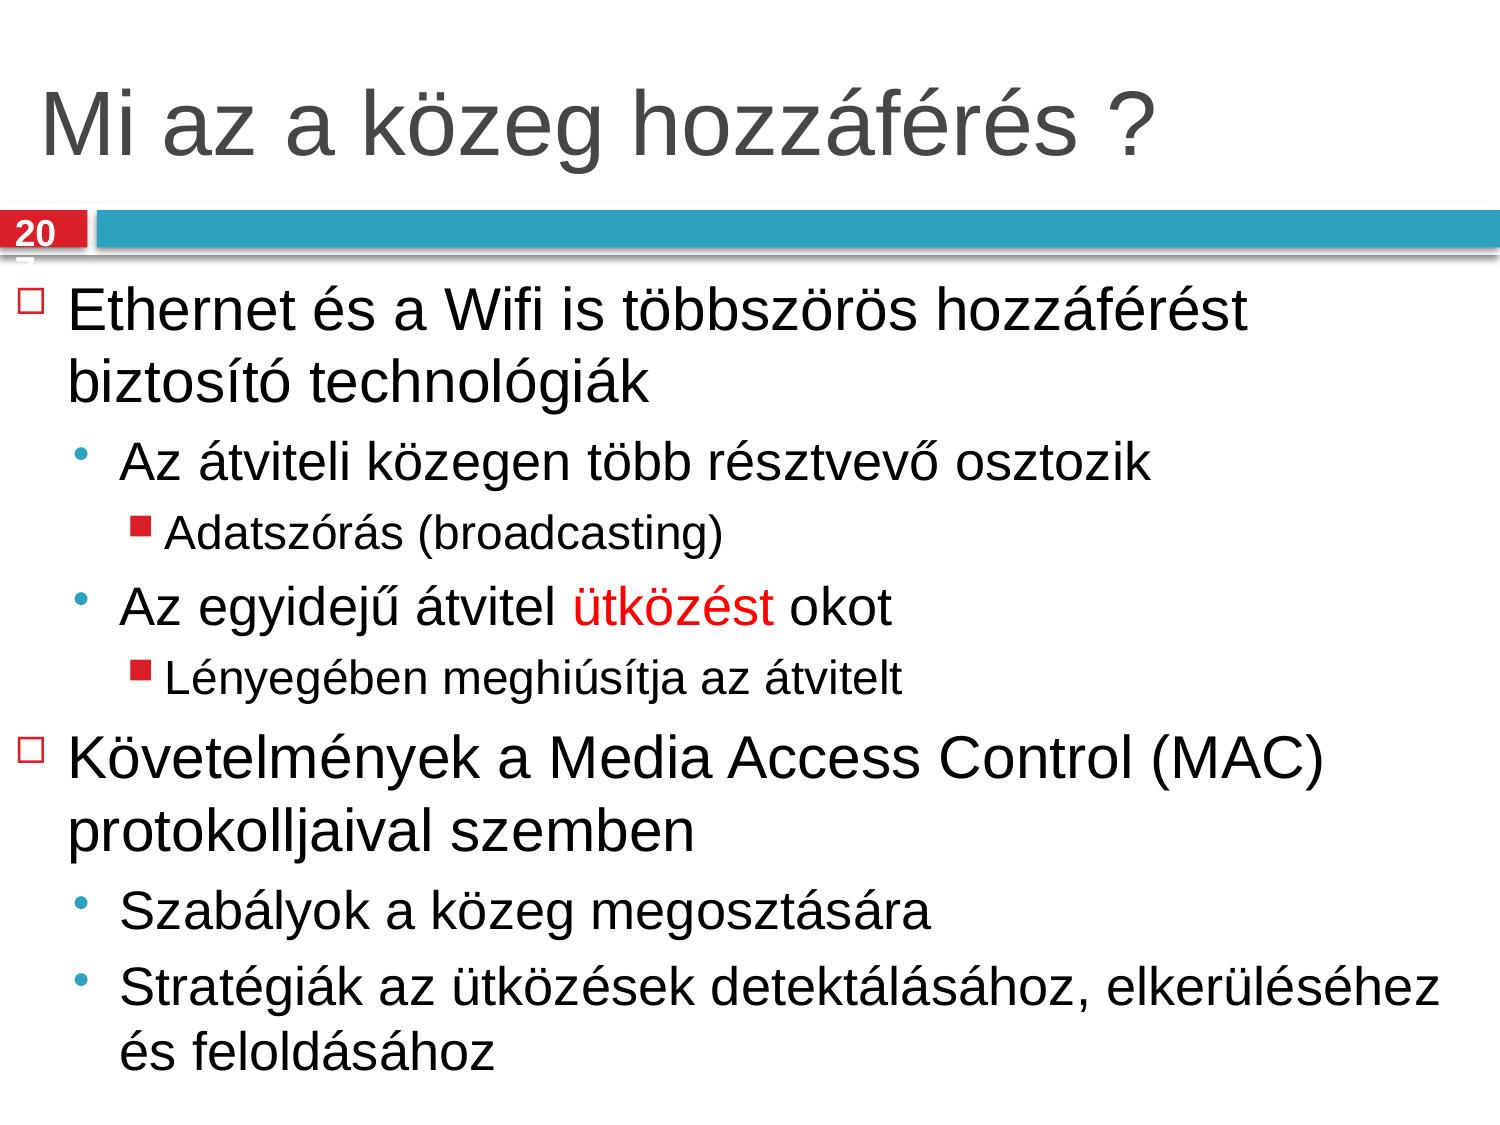

# Mi az a közeg hozzáférés ?
207
Ethernet és a Wifi is többszörös hozzáférést biztosító technológiák
Az átviteli közegen több résztvevő osztozik
Adatszórás (broadcasting)
Az egyidejű átvitel ütközést okot
Lényegében meghiúsítja az átvitelt
Követelmények a Media Access Control (MAC) protokolljaival szemben
Szabályok a közeg megosztására
Stratégiák az ütközések detektálásához, elkerüléséhez és feloldásához